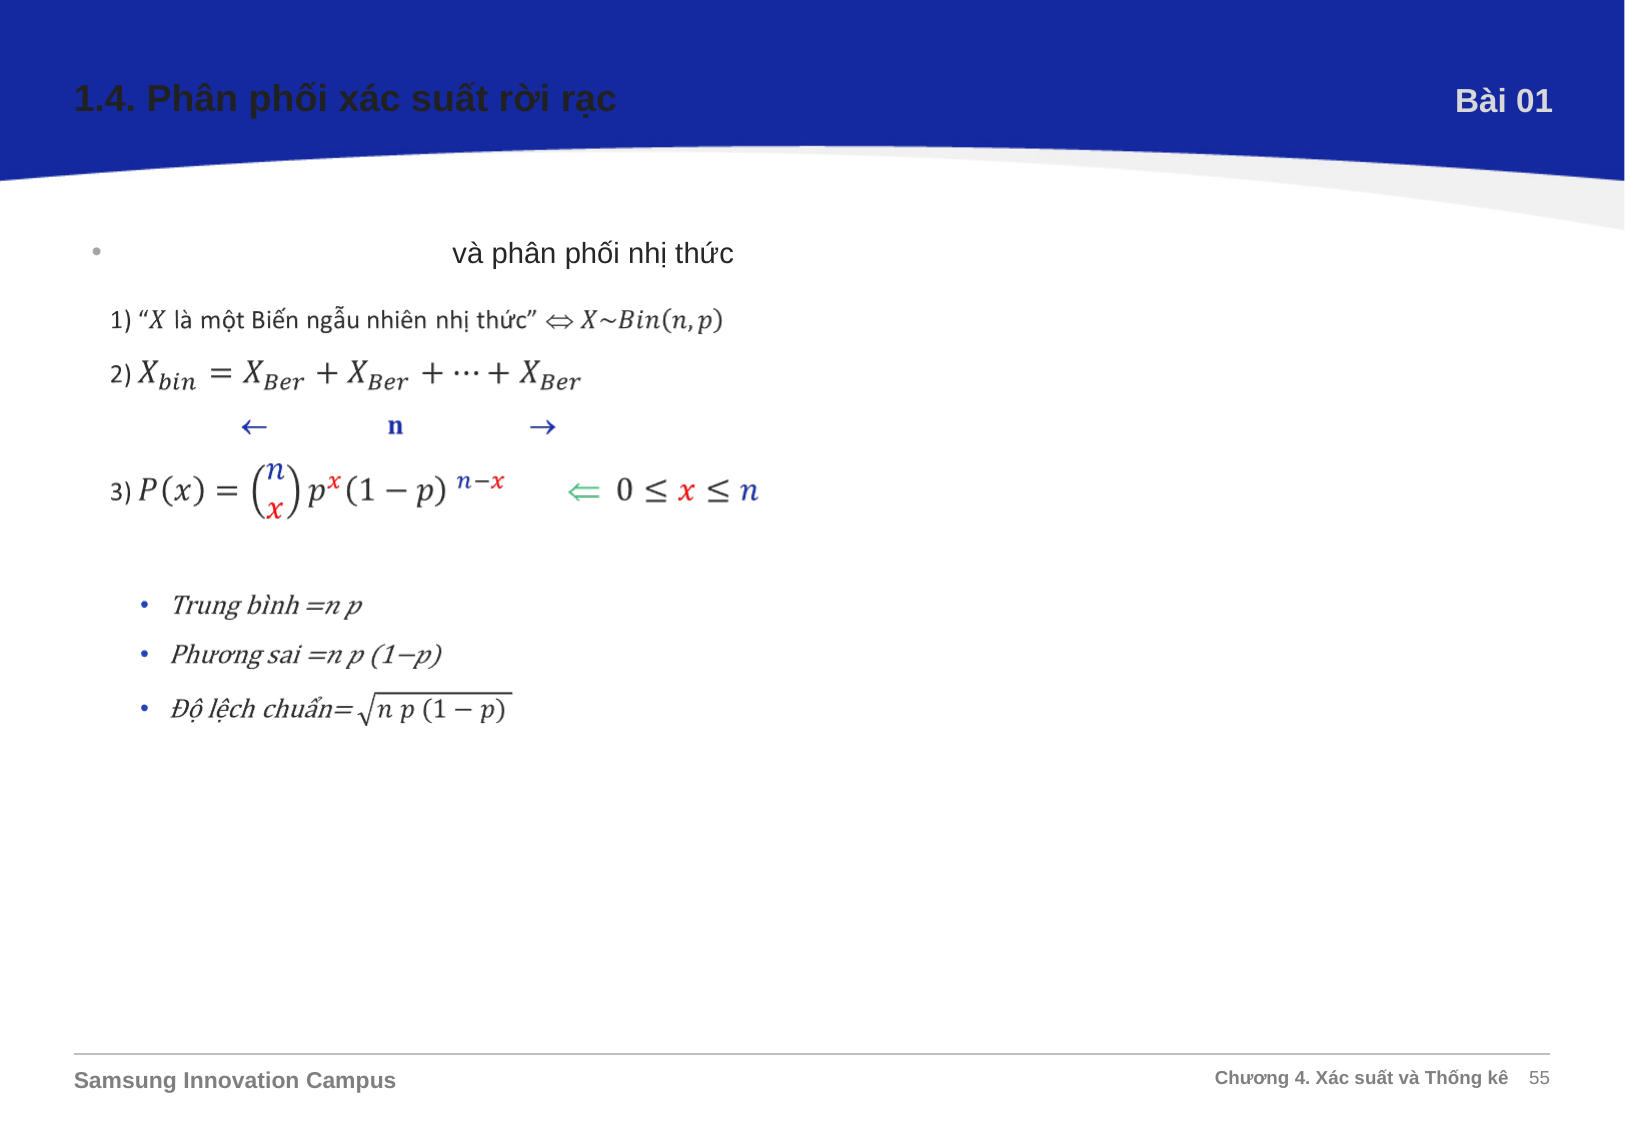

1.4. Phân phối xác suất rời rạc
Bài 01
Biến ngẫu nhiên Bernoulli và phân phối nhị thức